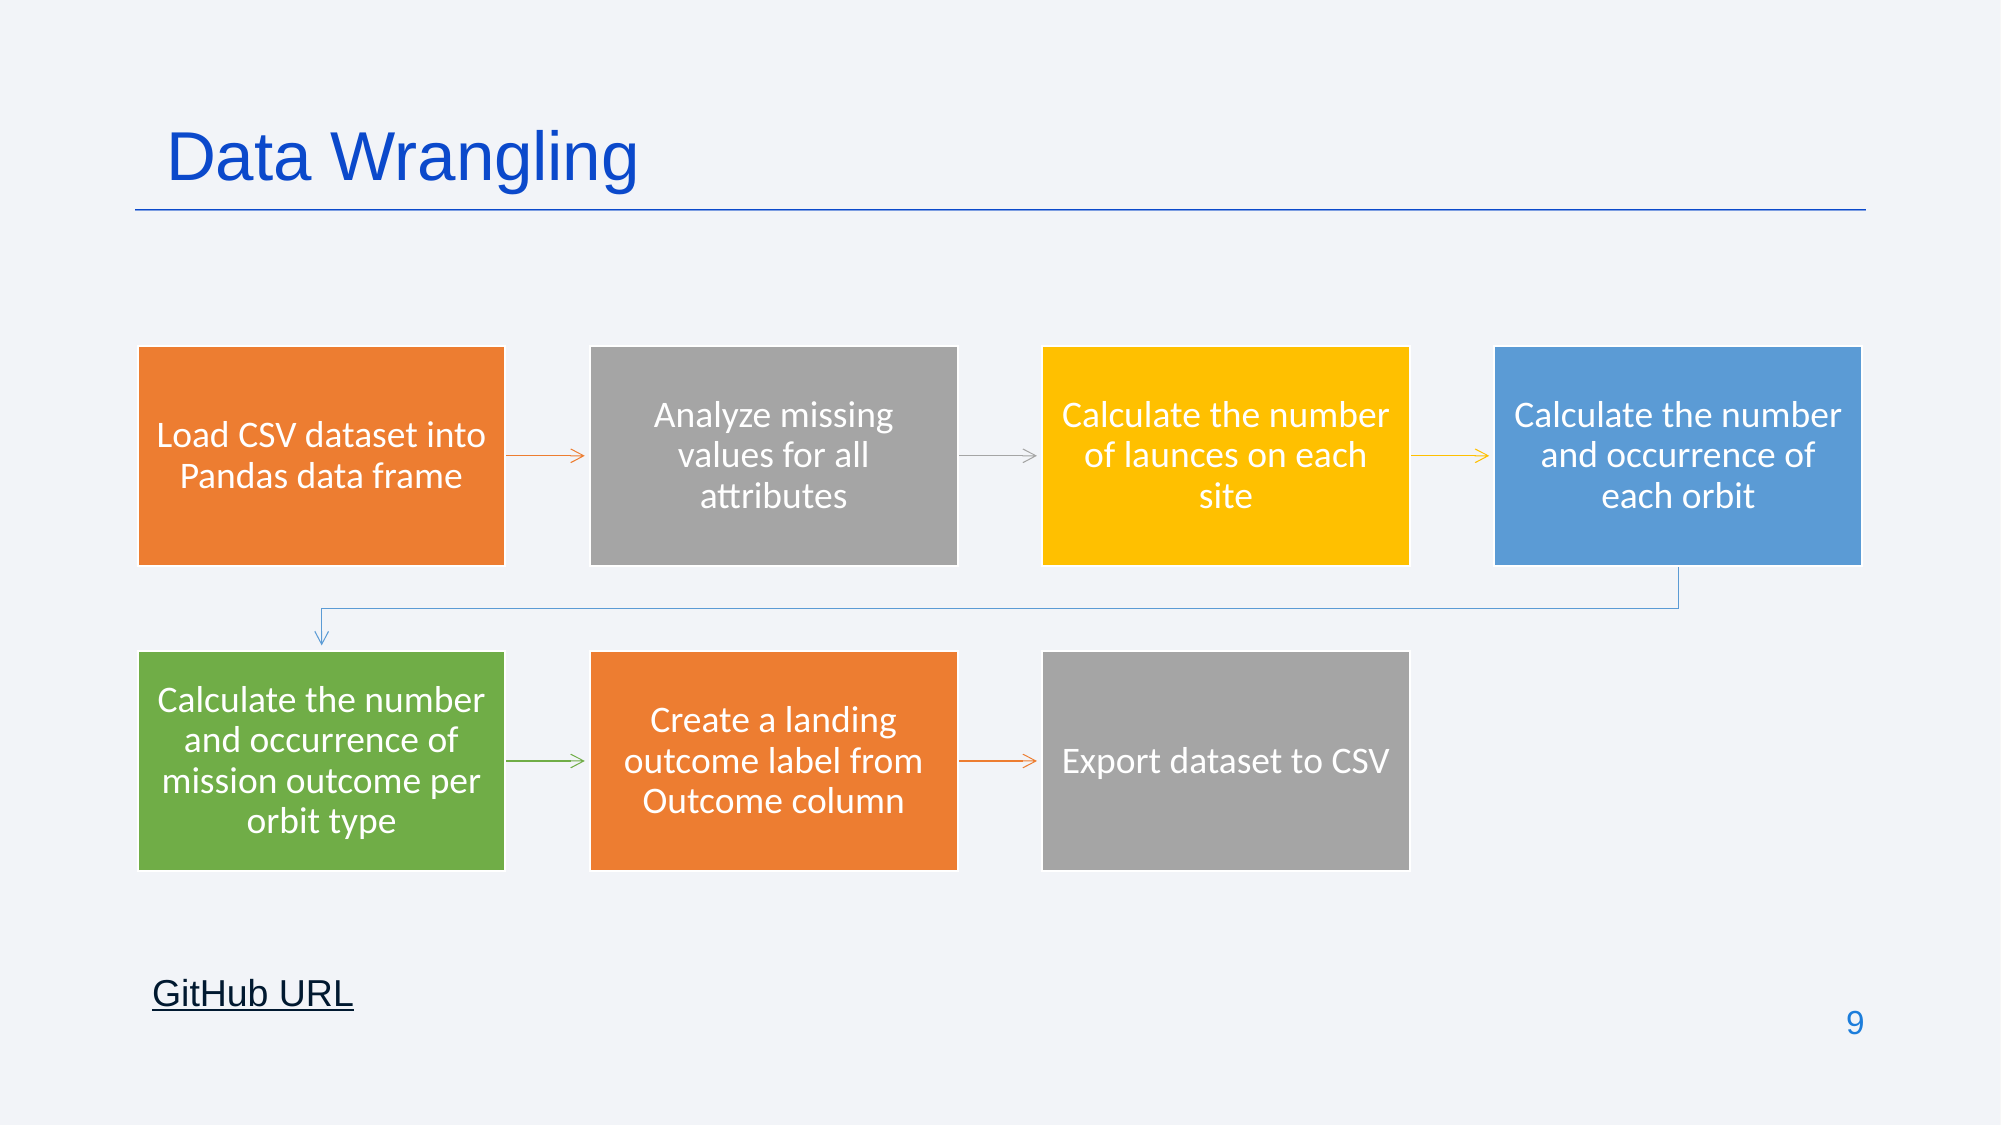

Data Wrangling

Load CSV dataset into Pandas data frame

Analyze missing values for all attributes

Calculate the number of launces on each site

Calculate the number and occurrence of each orbit

Calculate the number and occurrence of mission outcome per orbit type

Create a landing outcome label from Outcome column
Export dataset to CSV
GitHub URL
9